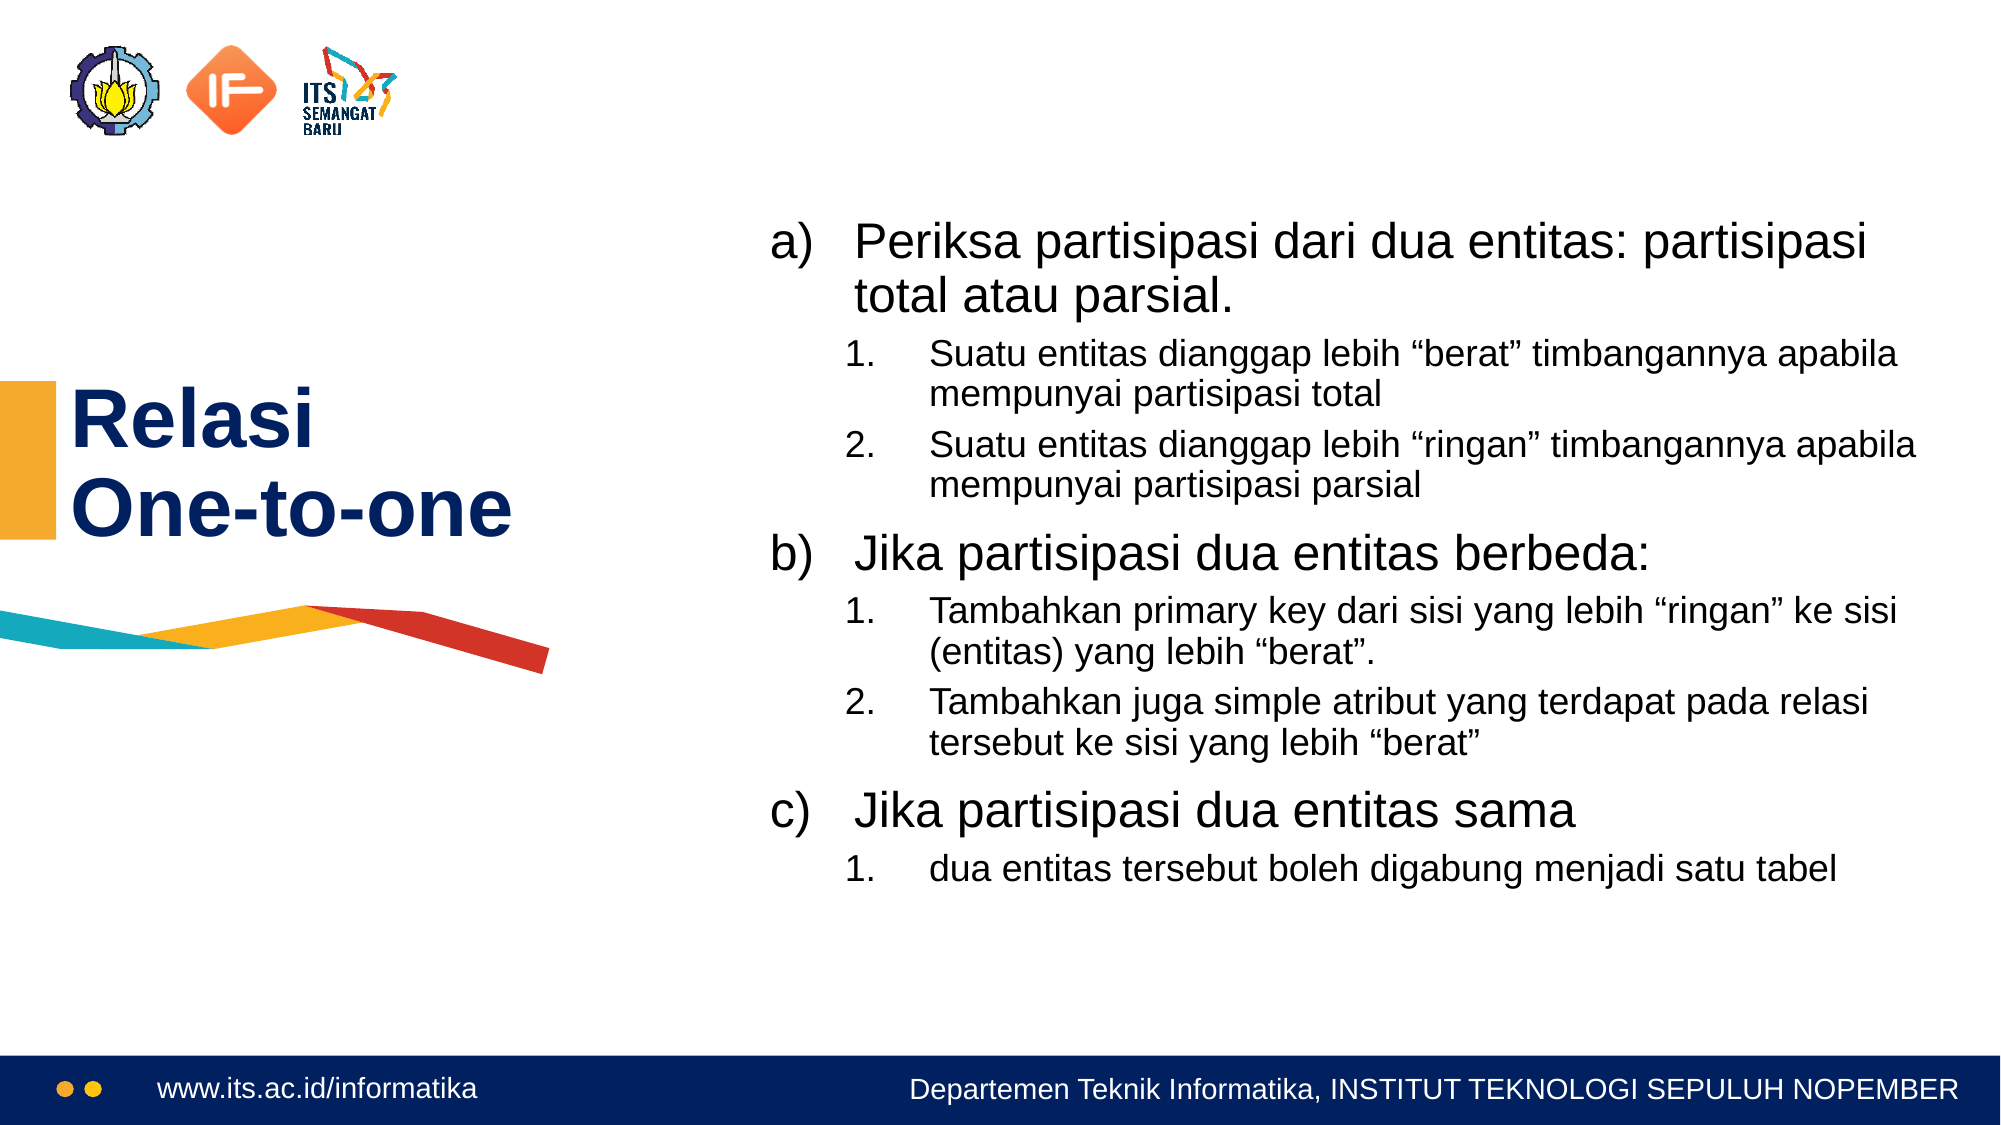

Periksa partisipasi dari dua entitas: partisipasi total atau parsial.
Suatu entitas dianggap lebih “berat” timbangannya apabila mempunyai partisipasi total
Suatu entitas dianggap lebih “ringan” timbangannya apabila mempunyai partisipasi parsial
Jika partisipasi dua entitas berbeda:
Tambahkan primary key dari sisi yang lebih “ringan” ke sisi (entitas) yang lebih “berat”.
Tambahkan juga simple atribut yang terdapat pada relasi tersebut ke sisi yang lebih “berat”
Jika partisipasi dua entitas sama
dua entitas tersebut boleh digabung menjadi satu tabel
# Relasi One-to-one